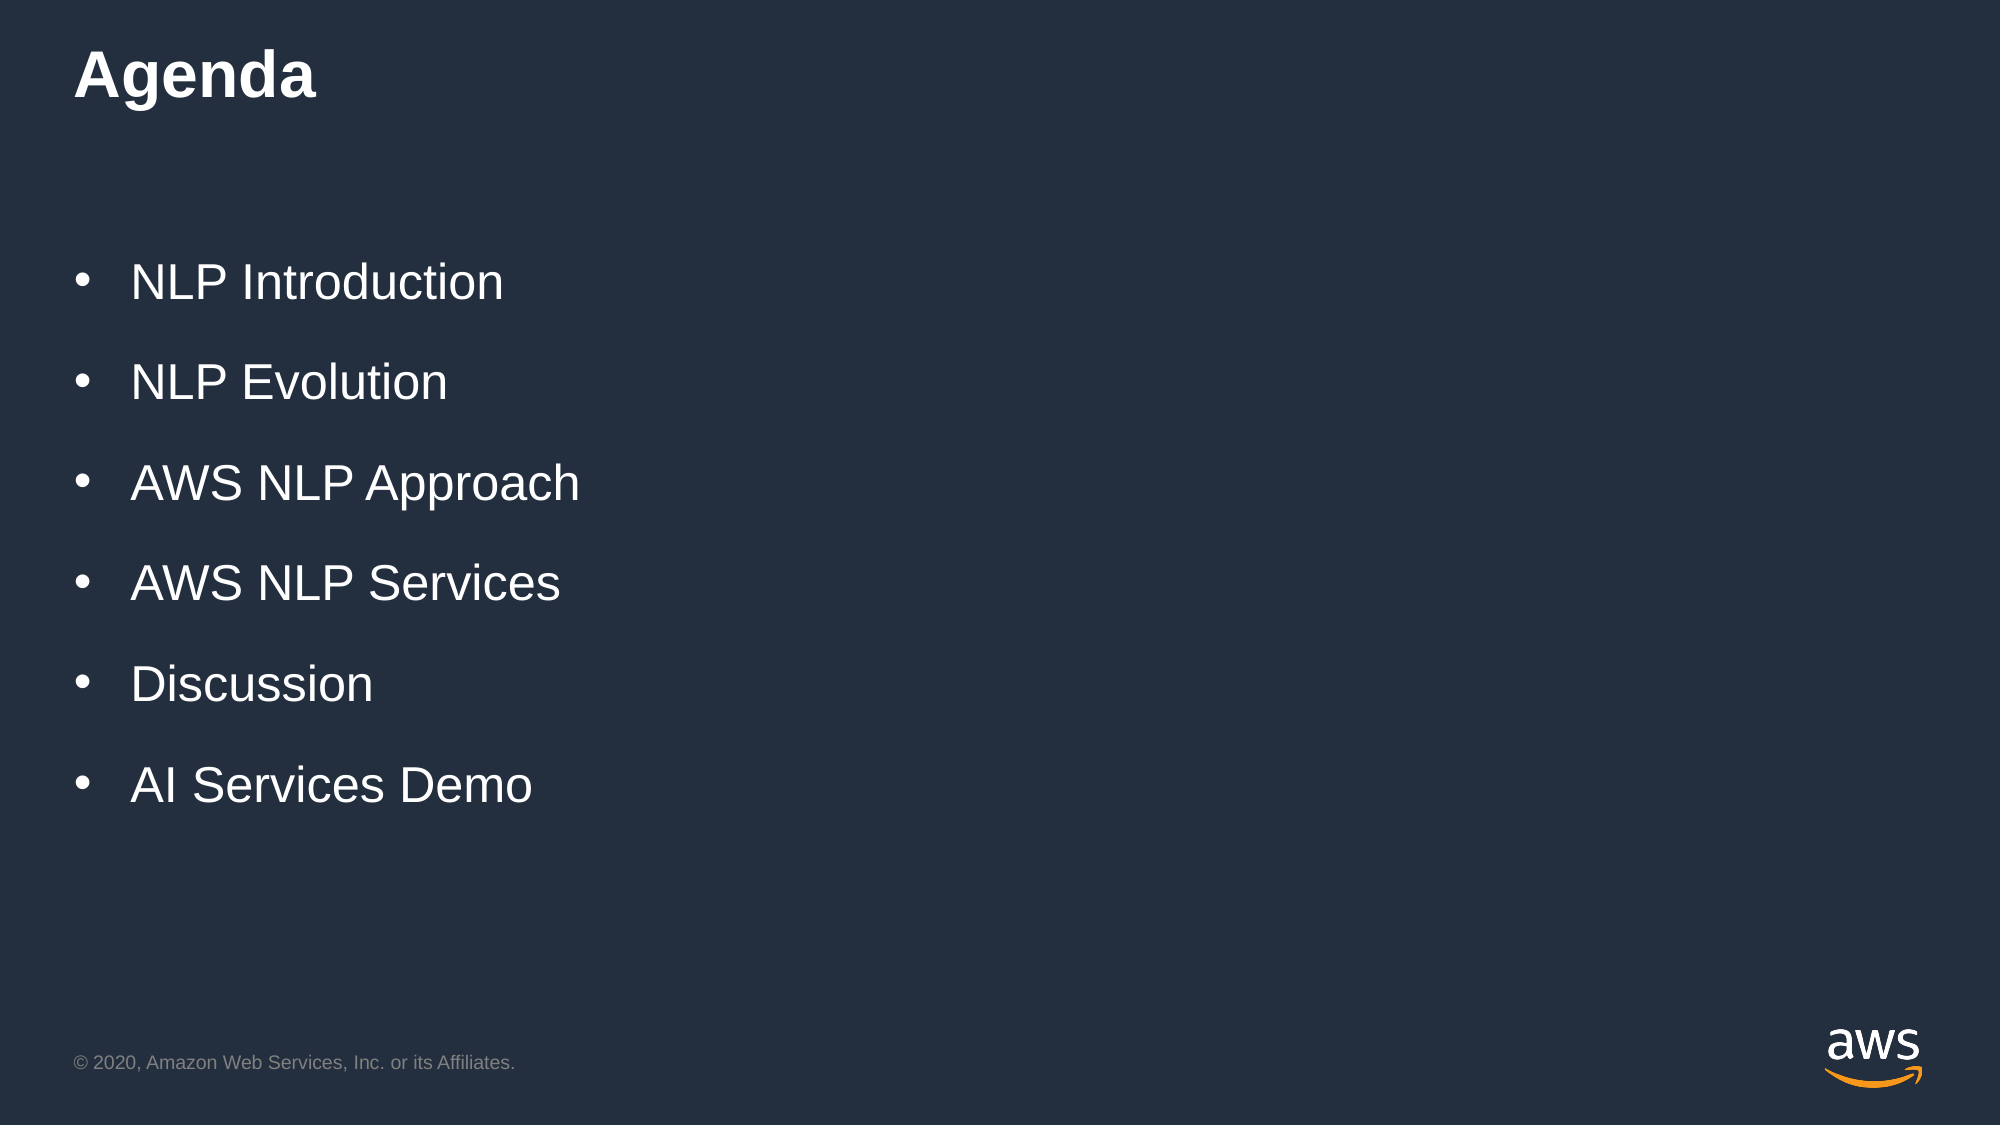

Agenda
NLP Introduction
NLP Evolution
AWS NLP Approach
AWS NLP Services
Discussion
AI Services Demo